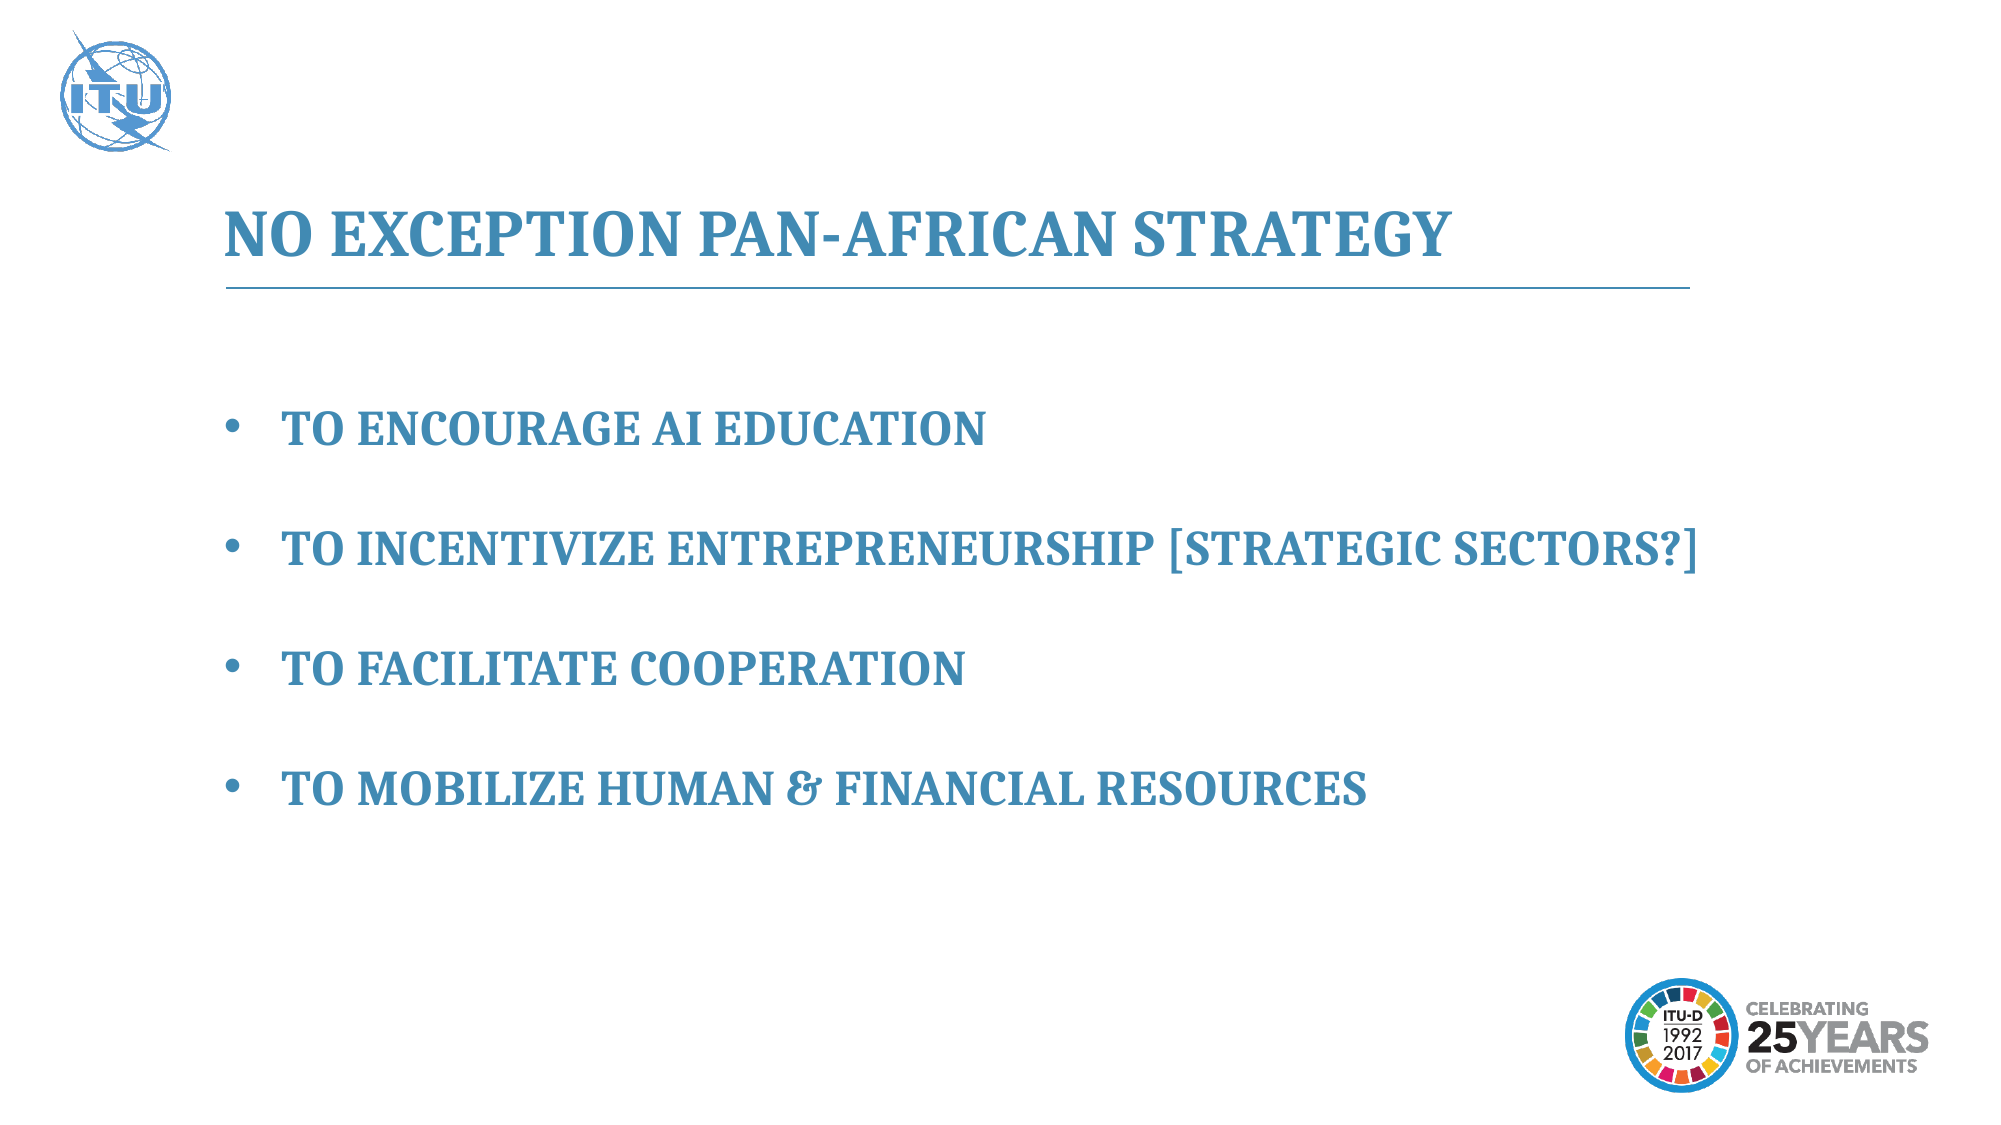

NO EXCEPTION PAN-AFRICAN STRATEGY
TO ENCOURAGE AI EDUCATION

TO INCENTIVIZE ENTREPRENEURSHIP [STRATEGIC SECTORS?]
TO FACILITATE COOPERATION
TO MOBILIZE HUMAN & FINANCIAL RESOURCES